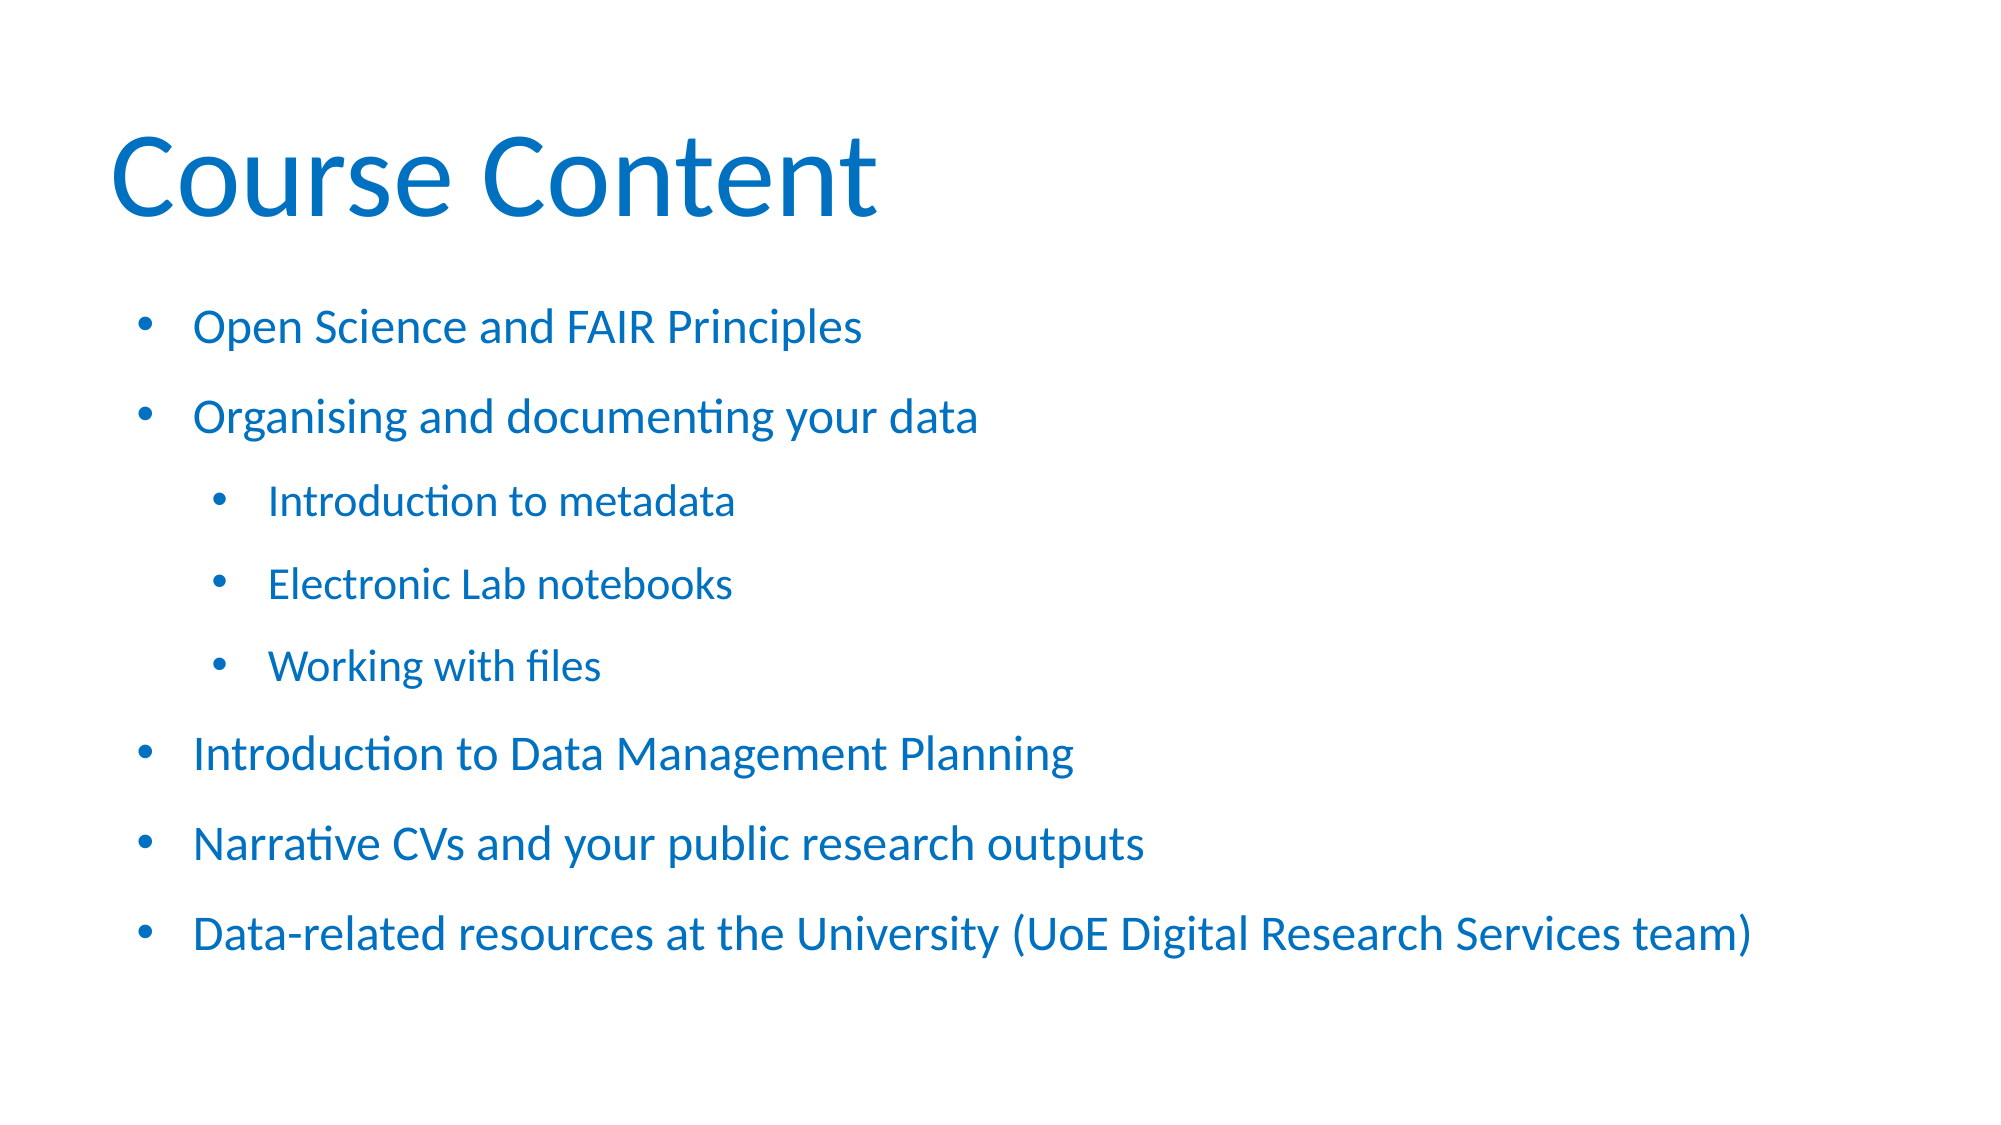

Course Content
Open Science and FAIR Principles
Organising and documenting your data
Introduction to metadata
Electronic Lab notebooks
Working with files
Introduction to Data Management Planning
Narrative CVs and your public research outputs
Data-related resources at the University (UoE Digital Research Services team)